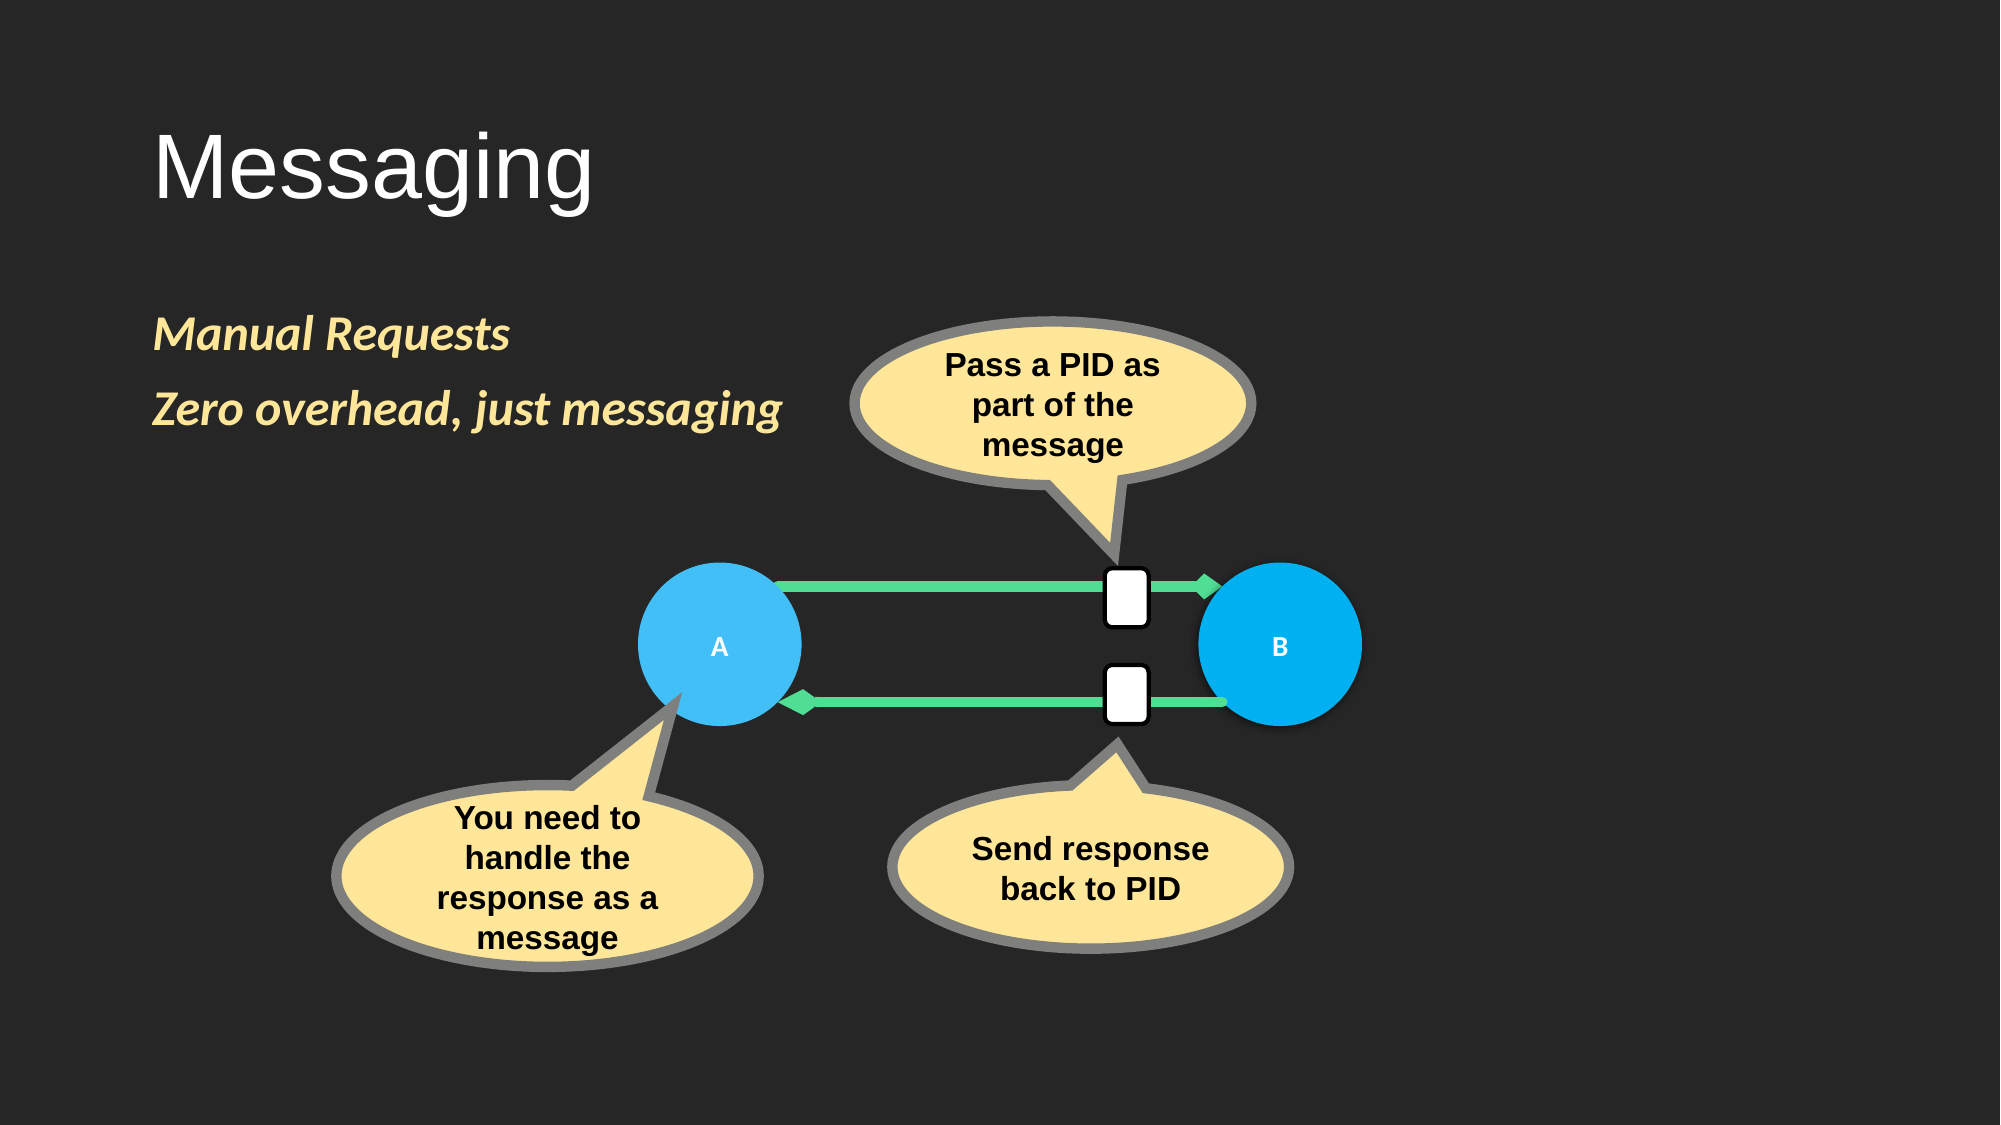

# Messaging
Manual Requests
Zero overhead, just messaging
Pass a PID as part of the message
A
B

You need to handle the response as a message
Send response back to PID